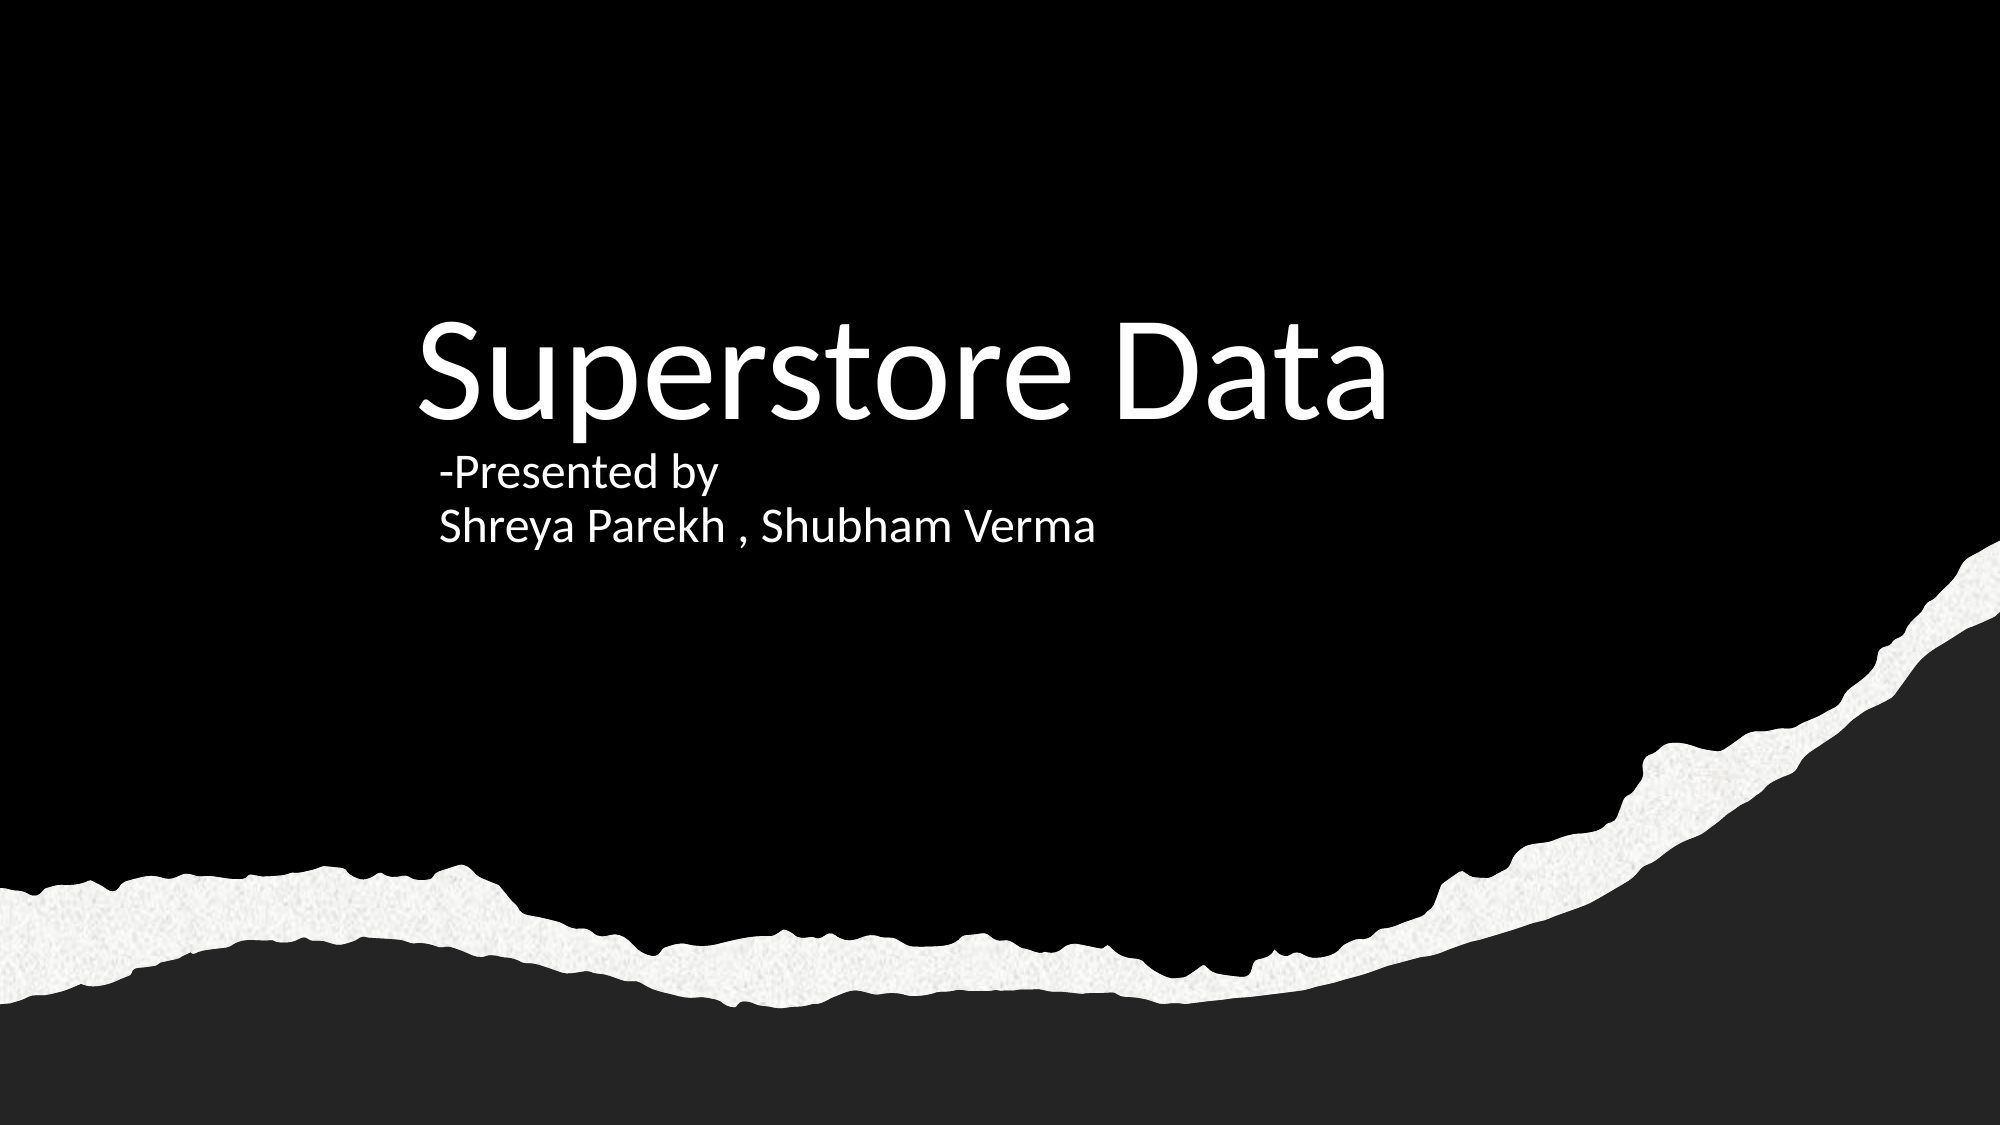

# Superstore Data
-Presented by
Shreya Parekh , Shubham Verma